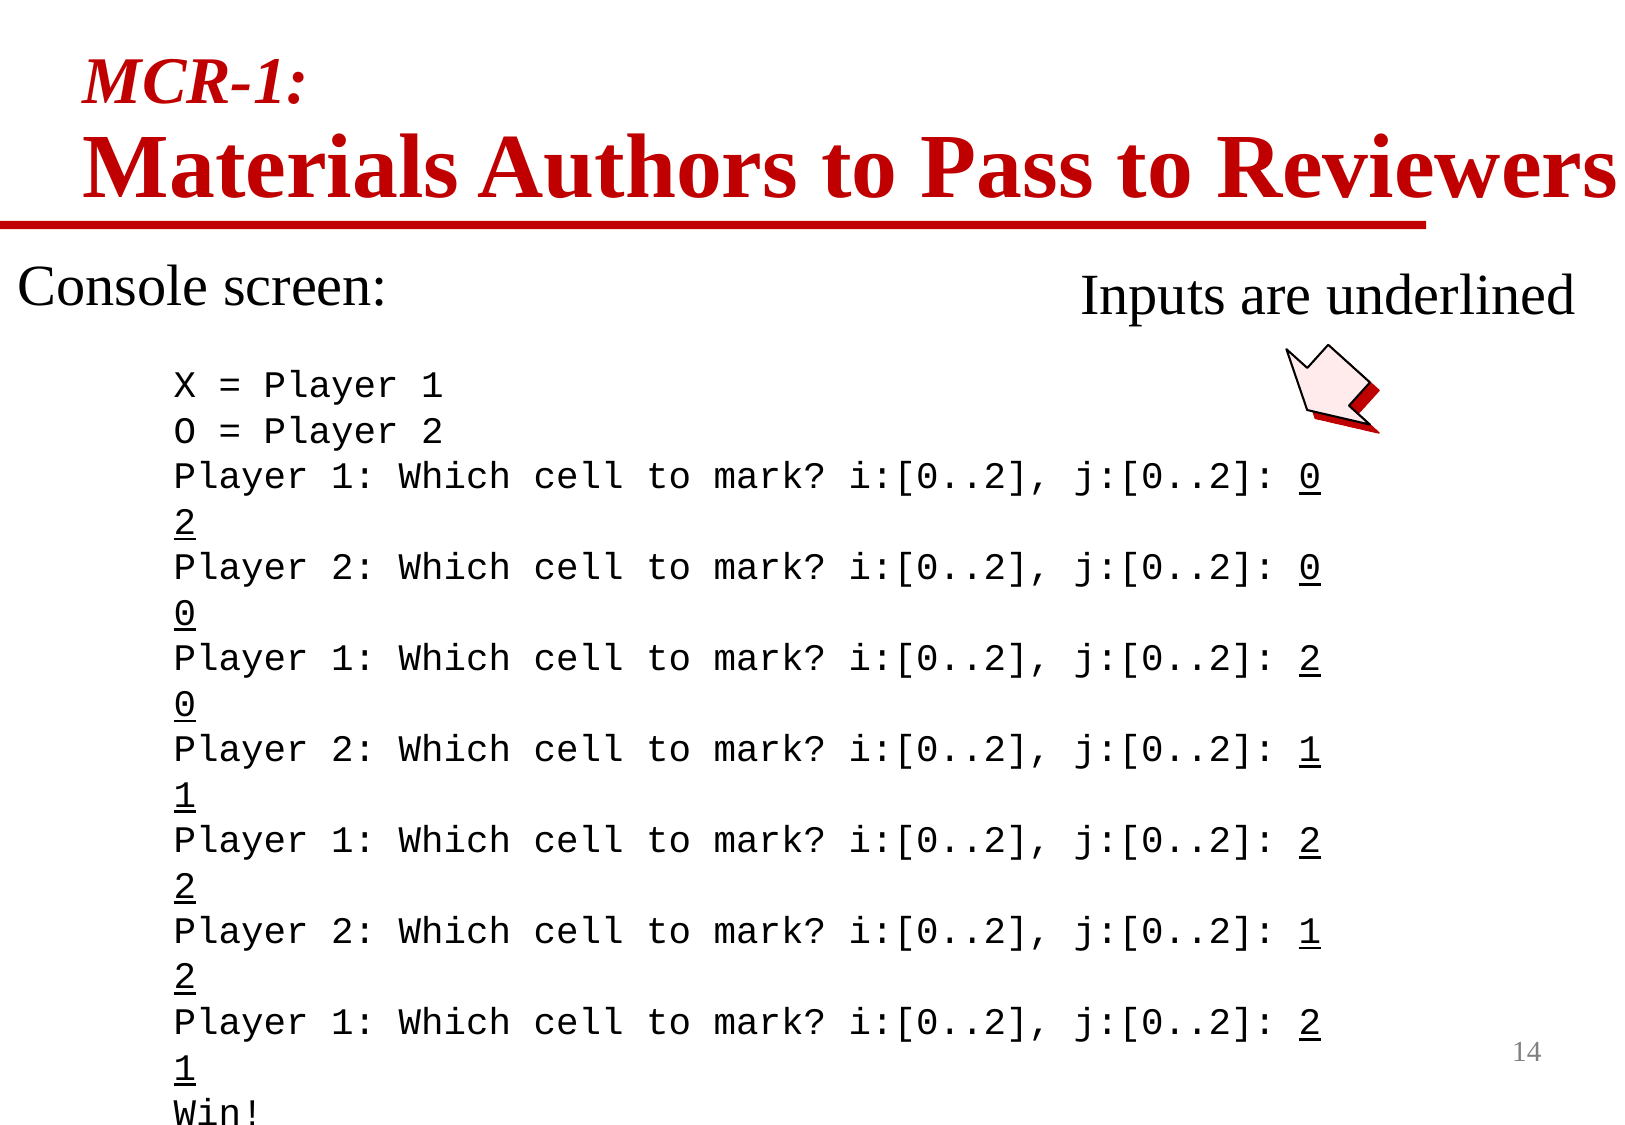

# MCR-1: Materials Authors to Pass to Reviewers
Console screen:
Inputs are underlined

| X = Player 1 O = Player 2 Player 1: Which cell to mark? i:[0..2], j:[0..2]: 0 2 Player 2: Which cell to mark? i:[0..2], j:[0..2]: 0 0 Player 1: Which cell to mark? i:[0..2], j:[0..2]: 2 0 Player 2: Which cell to mark? i:[0..2], j:[0..2]: 1 1 Player 1: Which cell to mark? i:[0..2], j:[0..2]: 2 2 Player 2: Which cell to mark? i:[0..2], j:[0..2]: 1 2 Player 1: Which cell to mark? i:[0..2], j:[0..2]: 2 1 Win! O X O O X X X |
| --- |
14